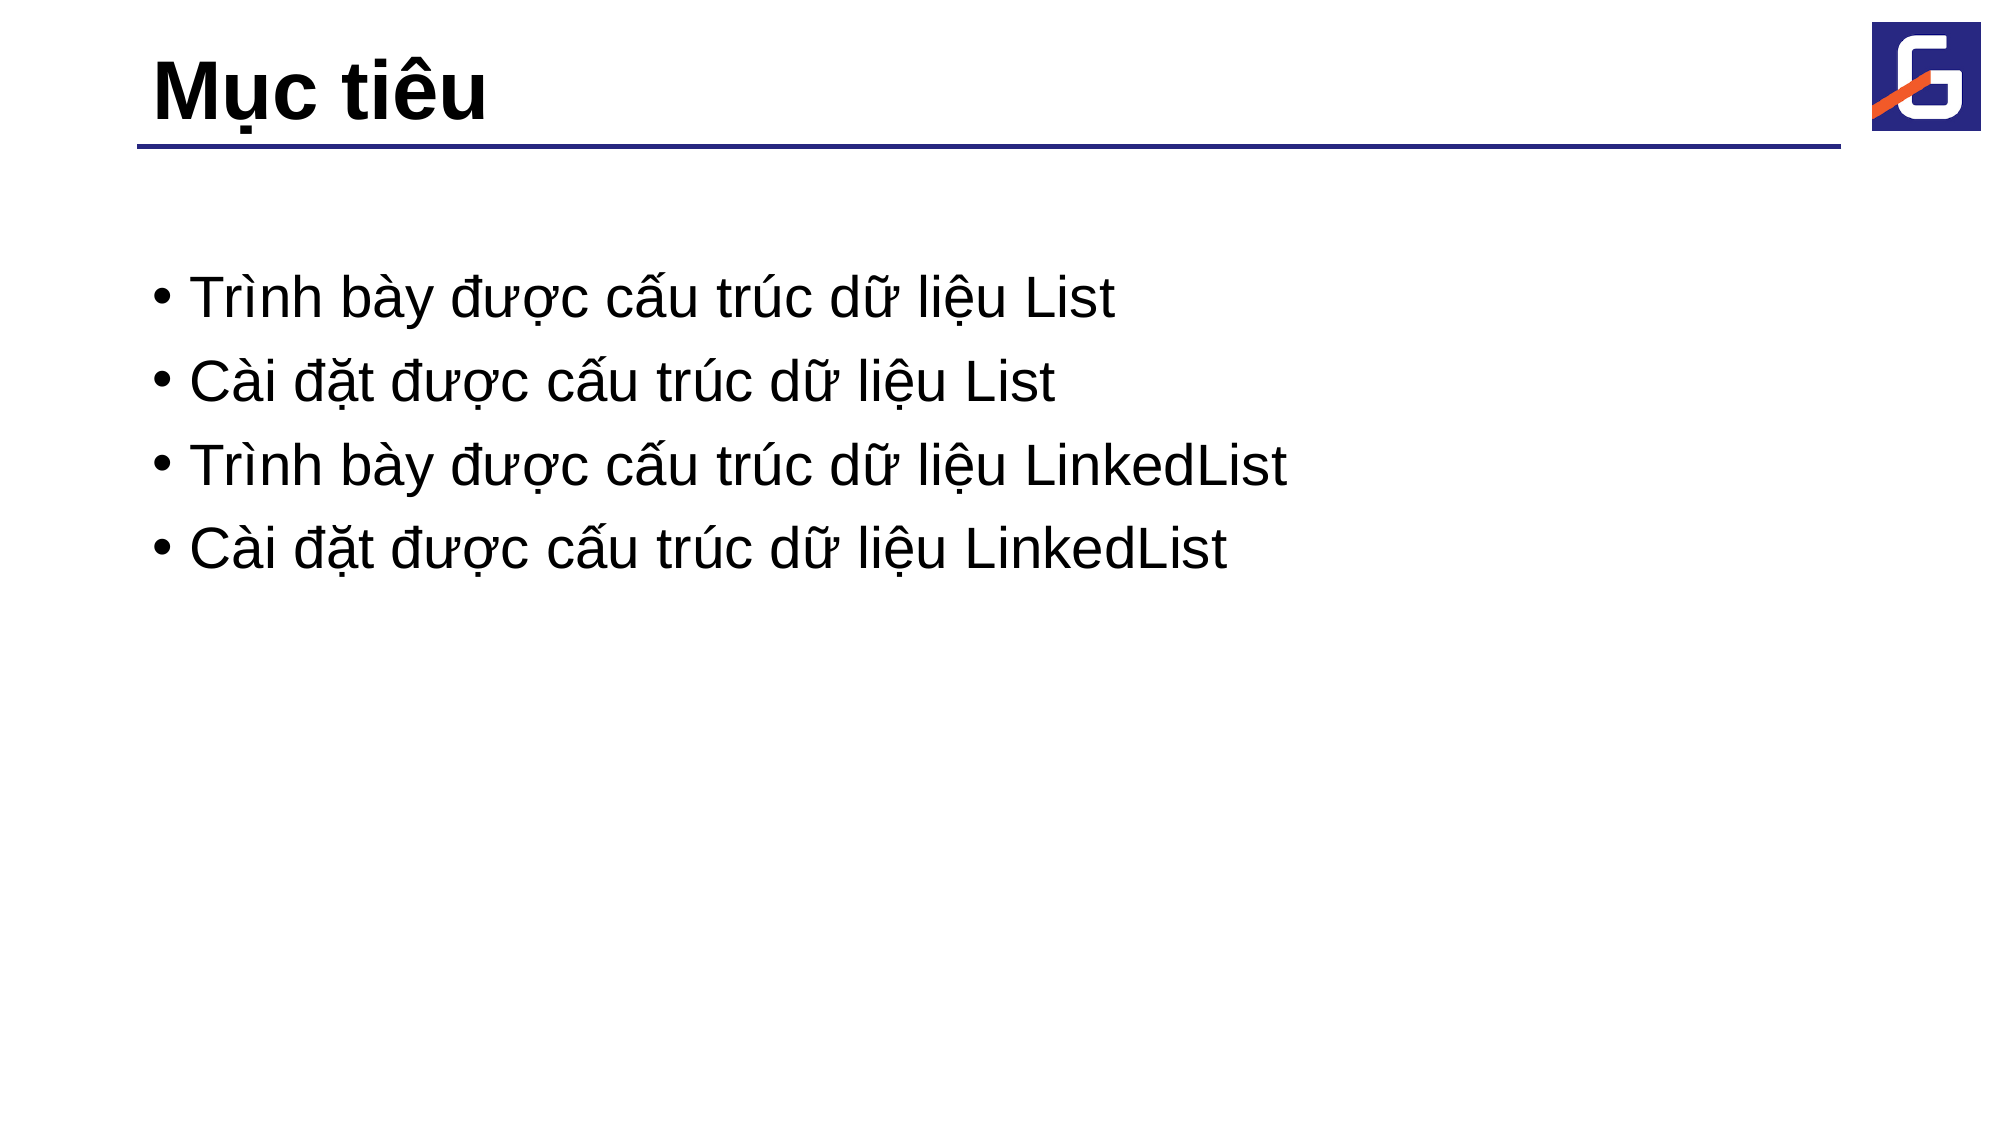

# Mục tiêu
Trình bày được cấu trúc dữ liệu List
Cài đặt được cấu trúc dữ liệu List
Trình bày được cấu trúc dữ liệu LinkedList
Cài đặt được cấu trúc dữ liệu LinkedList